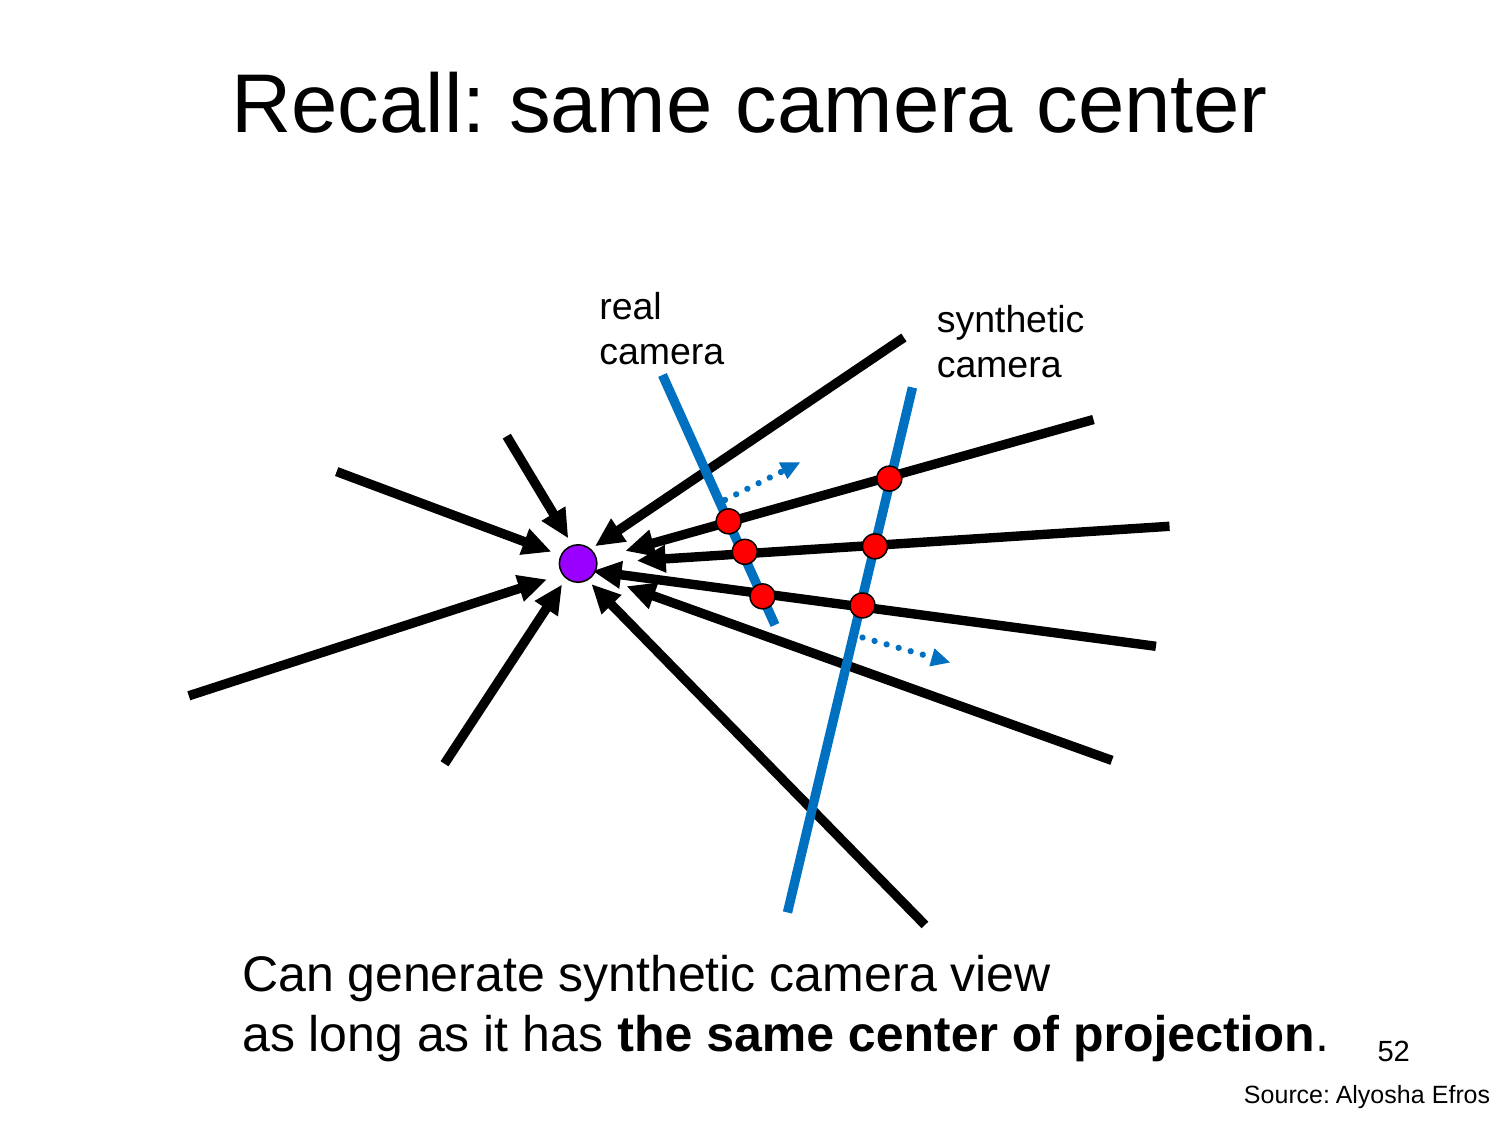

# Recall: same camera center
real
camera

synthetic
camera

Can generate synthetic camera view
as long as it has the same center of projection.
52
Source: Alyosha Efros